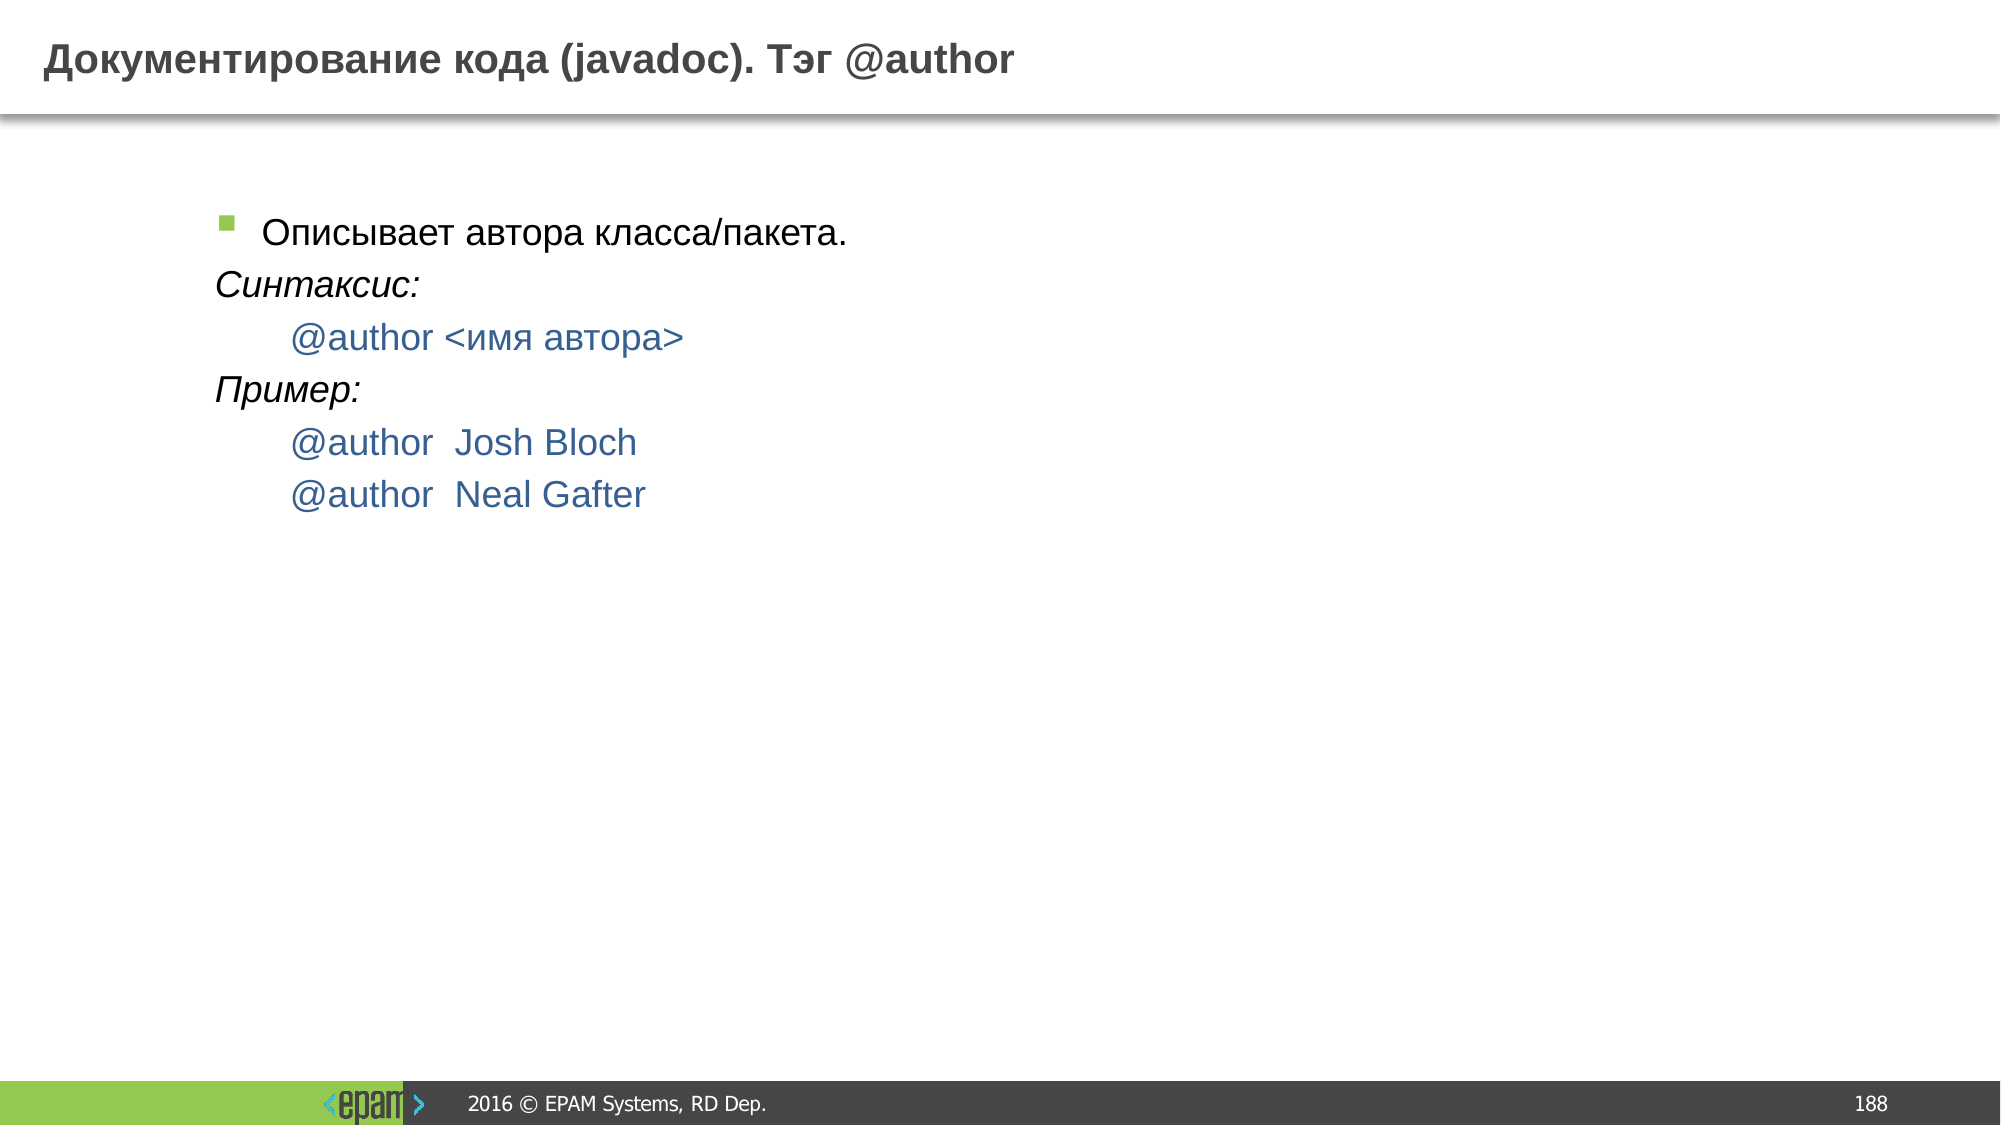

# Документирование кода (javadoc). Тэг @author
Описывает автора класса/пакета.
Синтаксис:
@author <имя автора>
Пример:
@author  Josh Bloch
@author  Neal Gafter

2016 © EPAM Systems, RD Dep.
188